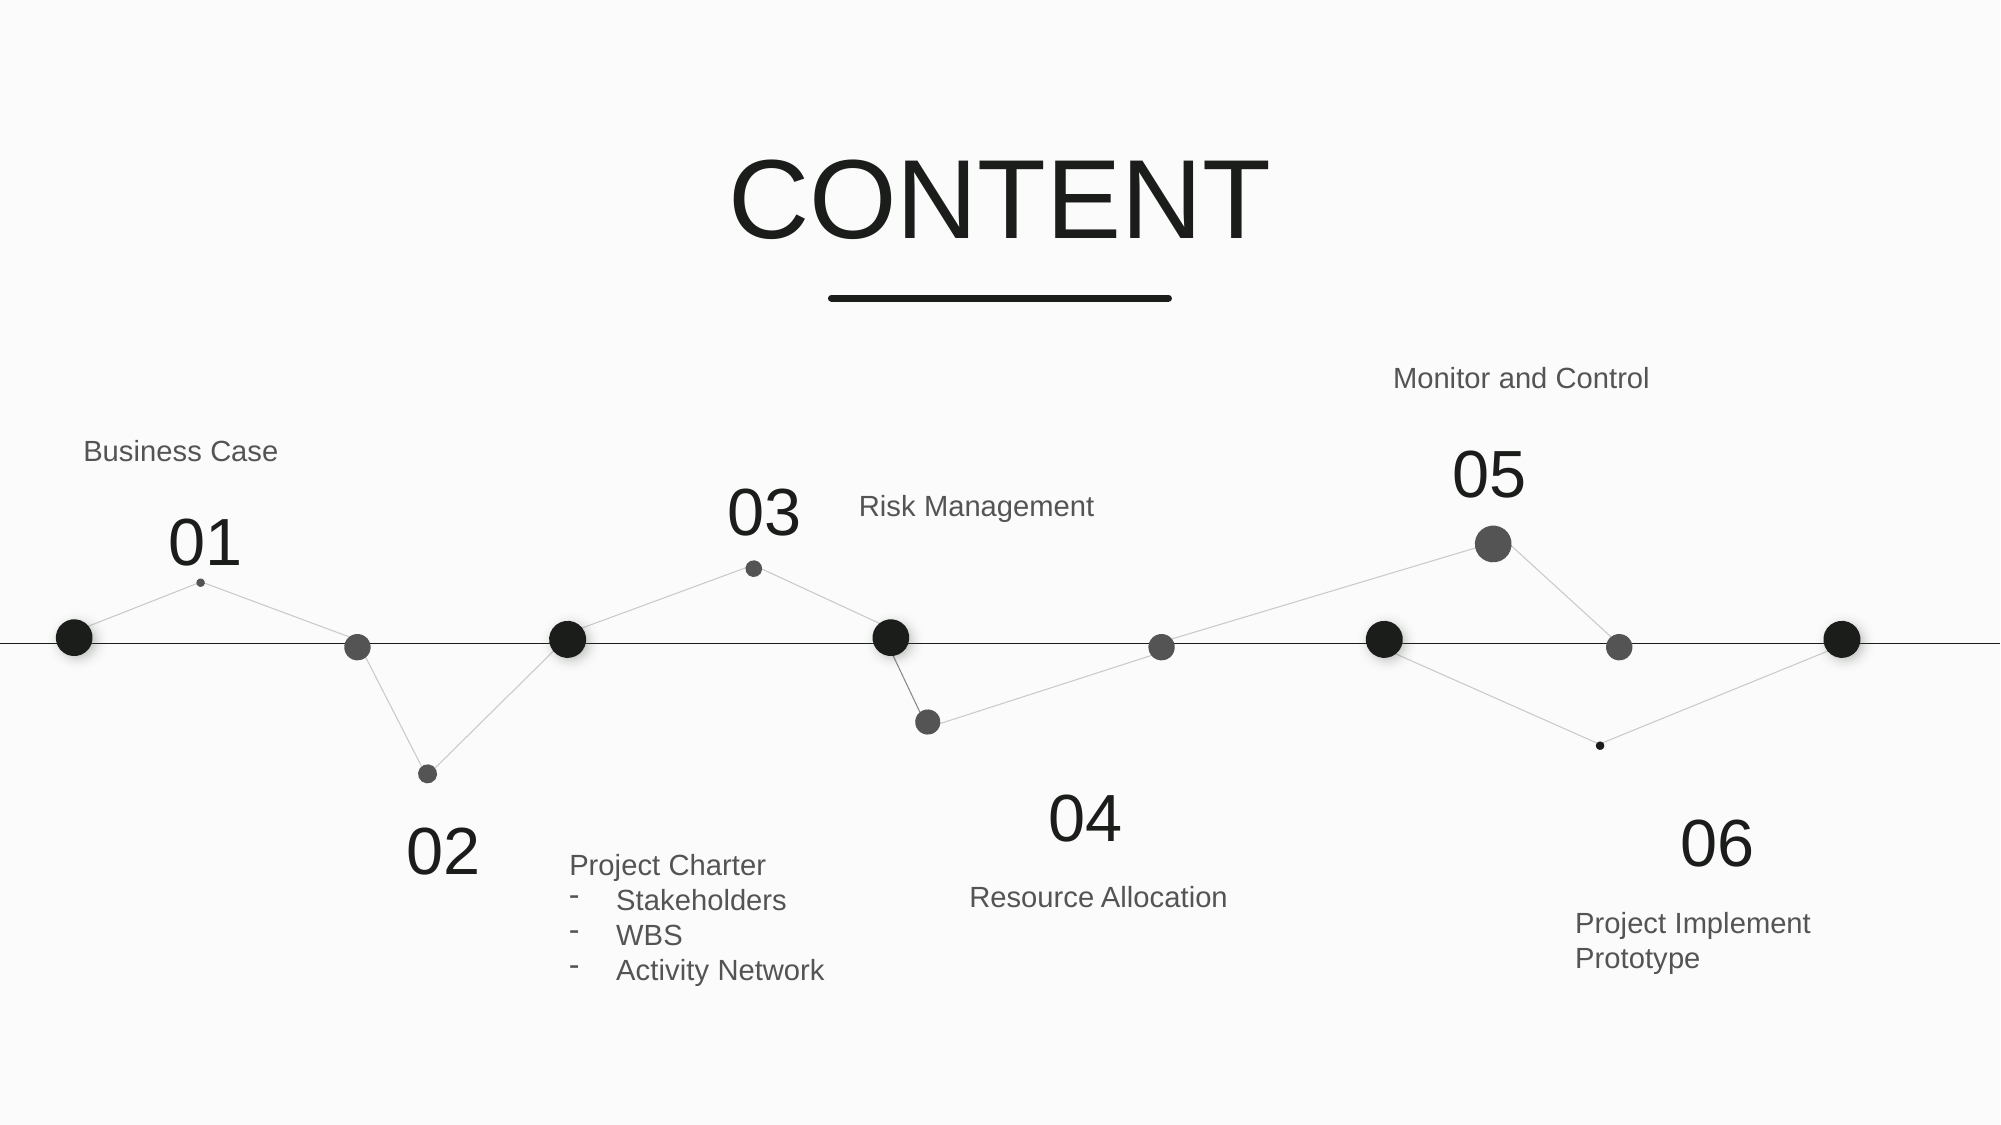

CONTENT
Monitor and Control
05
Business Case
03
Risk Management
01

04
06
02
Project Charter
Stakeholders
WBS
Activity Network
Resource Allocation
Project Implement
Prototype